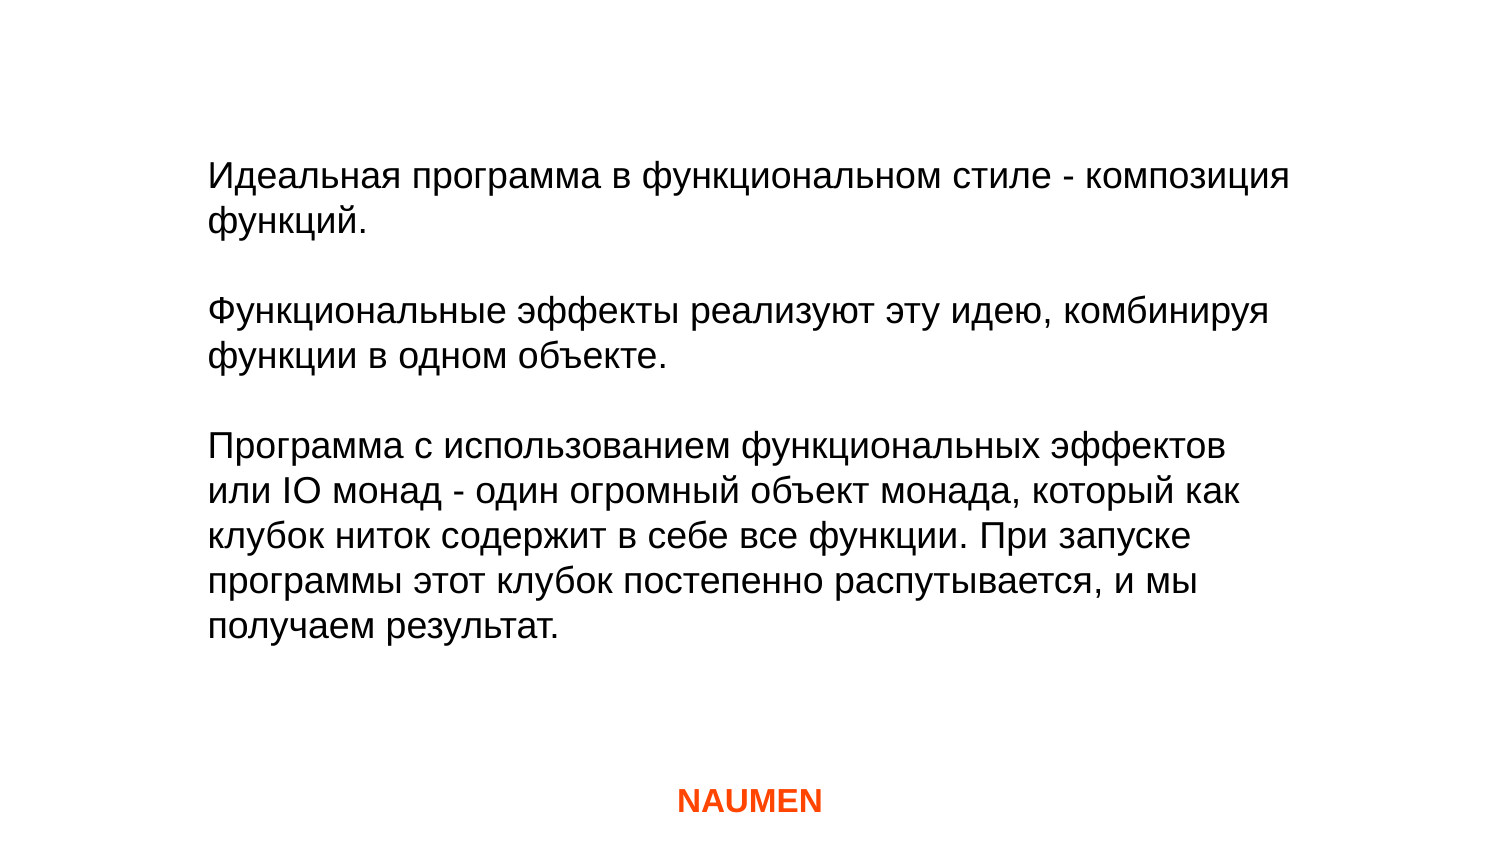

Идеальная программа в функциональном стиле - композиция функций.

Функциональные эффекты реализуют эту идею, комбинируя функции в одном объекте.

Программа с использованием функциональных эффектов или IO монад - один огромный объект монада, который как клубок ниток содержит в себе все функции. При запуске программы этот клубок постепенно распутывается, и мы получаем результат.